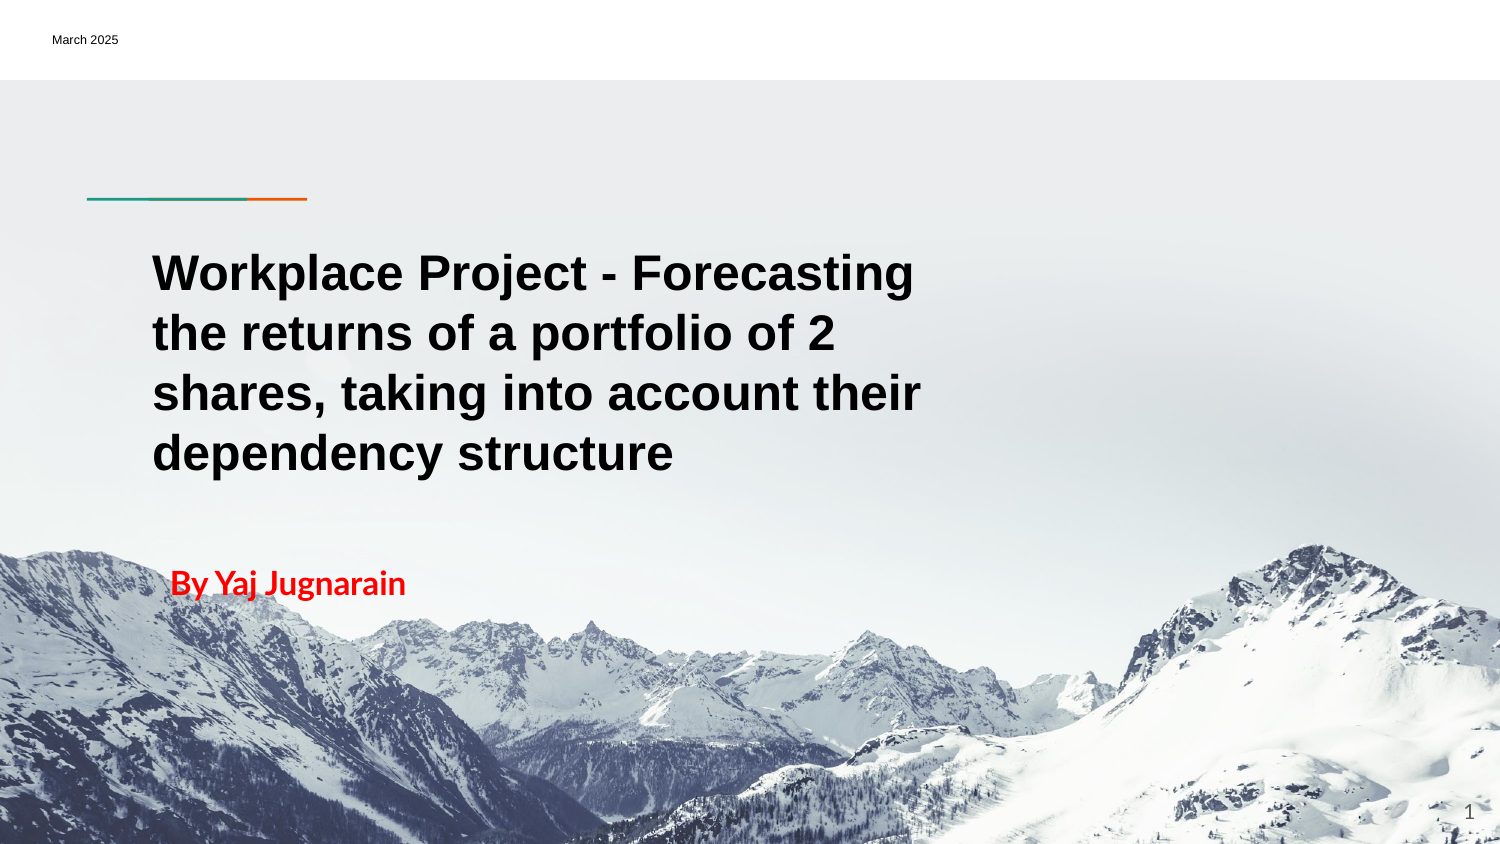

# Workplace Project - Forecasting the returns of a portfolio of 2 shares, taking into account their dependency structure
By Yaj Jugnarain
1